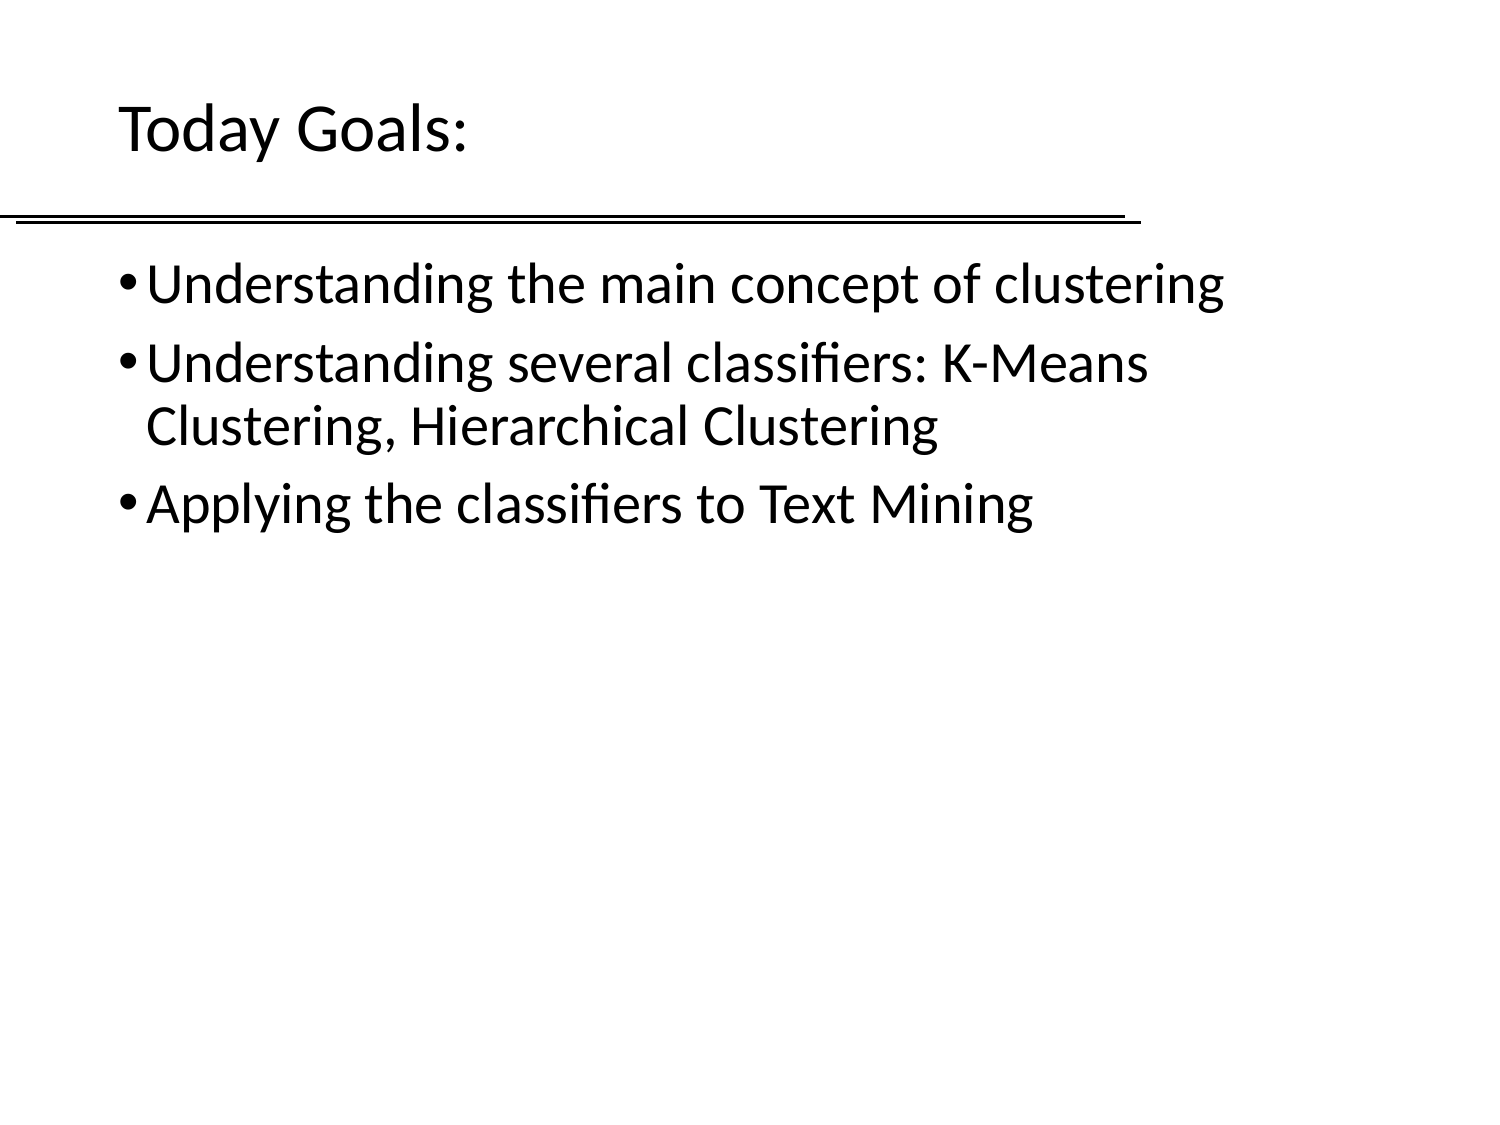

# Today Goals:
Understanding the main concept of clustering
Understanding several classifiers: K-Means Clustering, Hierarchical Clustering
Applying the classifiers to Text Mining